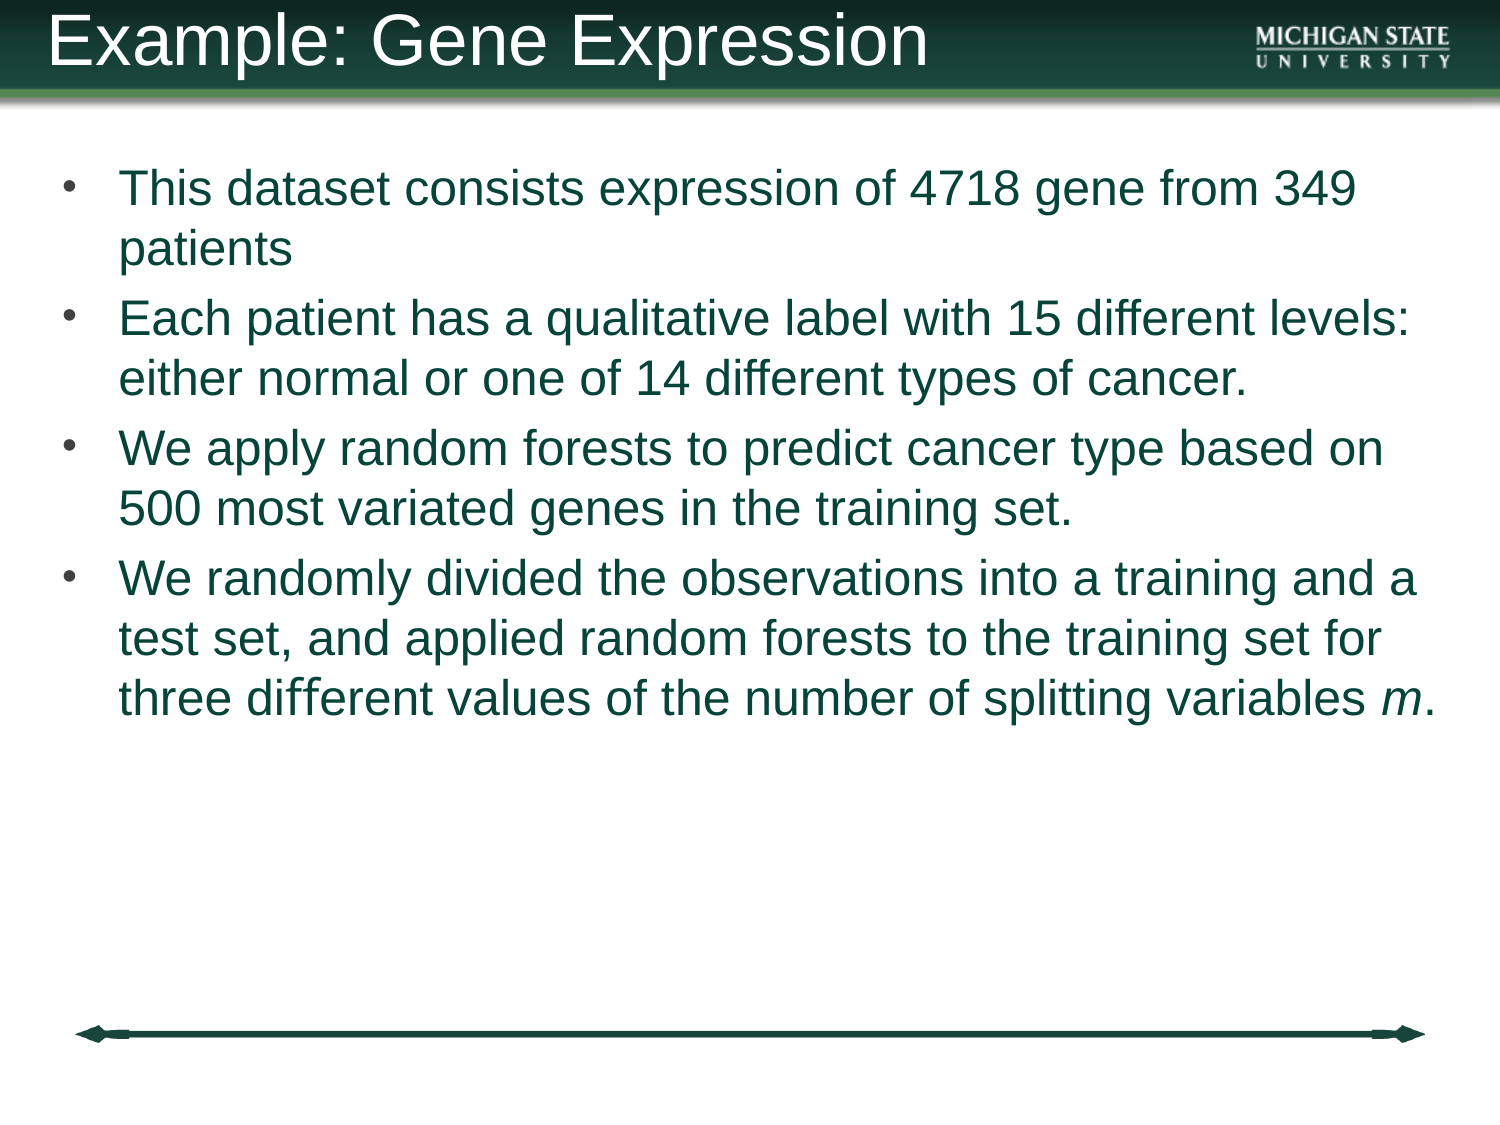

Example: Gene Expression
This dataset consists expression of 4718 gene from 349 patients
Each patient has a qualitative label with 15 different levels: either normal or one of 14 different types of cancer.
We apply random forests to predict cancer type based on 500 most variated genes in the training set.
We randomly divided the observations into a training and a test set, and applied random forests to the training set for three diﬀerent values of the number of splitting variables m.